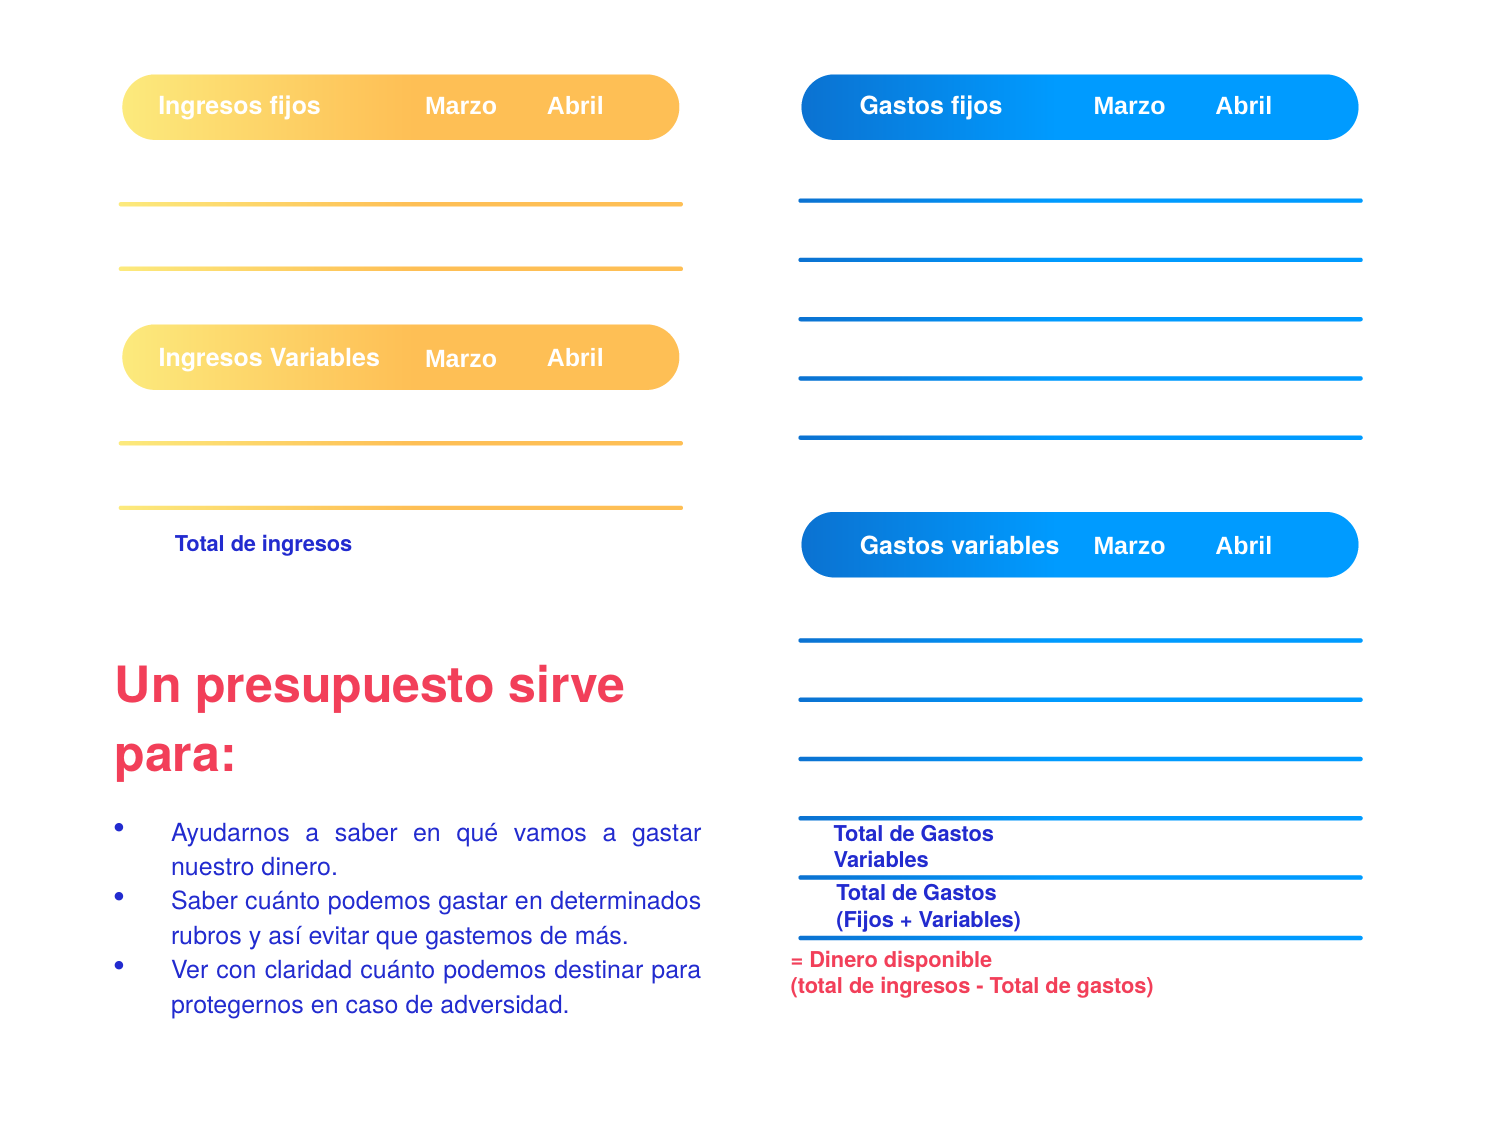

Ingresos fijos
Marzo
Abril
Gastos fijos
Marzo
Abril
Ingresos Variables
Abril
Marzo
Gastos variables
Marzo
Abril
Total de ingresos
Un presupuesto sirve para:

Ayudarnos a saber en qué vamos a gastar nuestro dinero.
Saber cuánto podemos gastar en determinados rubros y así evitar que gastemos de más.
Ver con claridad cuánto podemos destinar para protegernos en caso de adversidad.
Total de Gastos
Variables
Total de Gastos
(Fijos + Variables)
= Dinero disponible
(total de ingresos - Total de gastos)